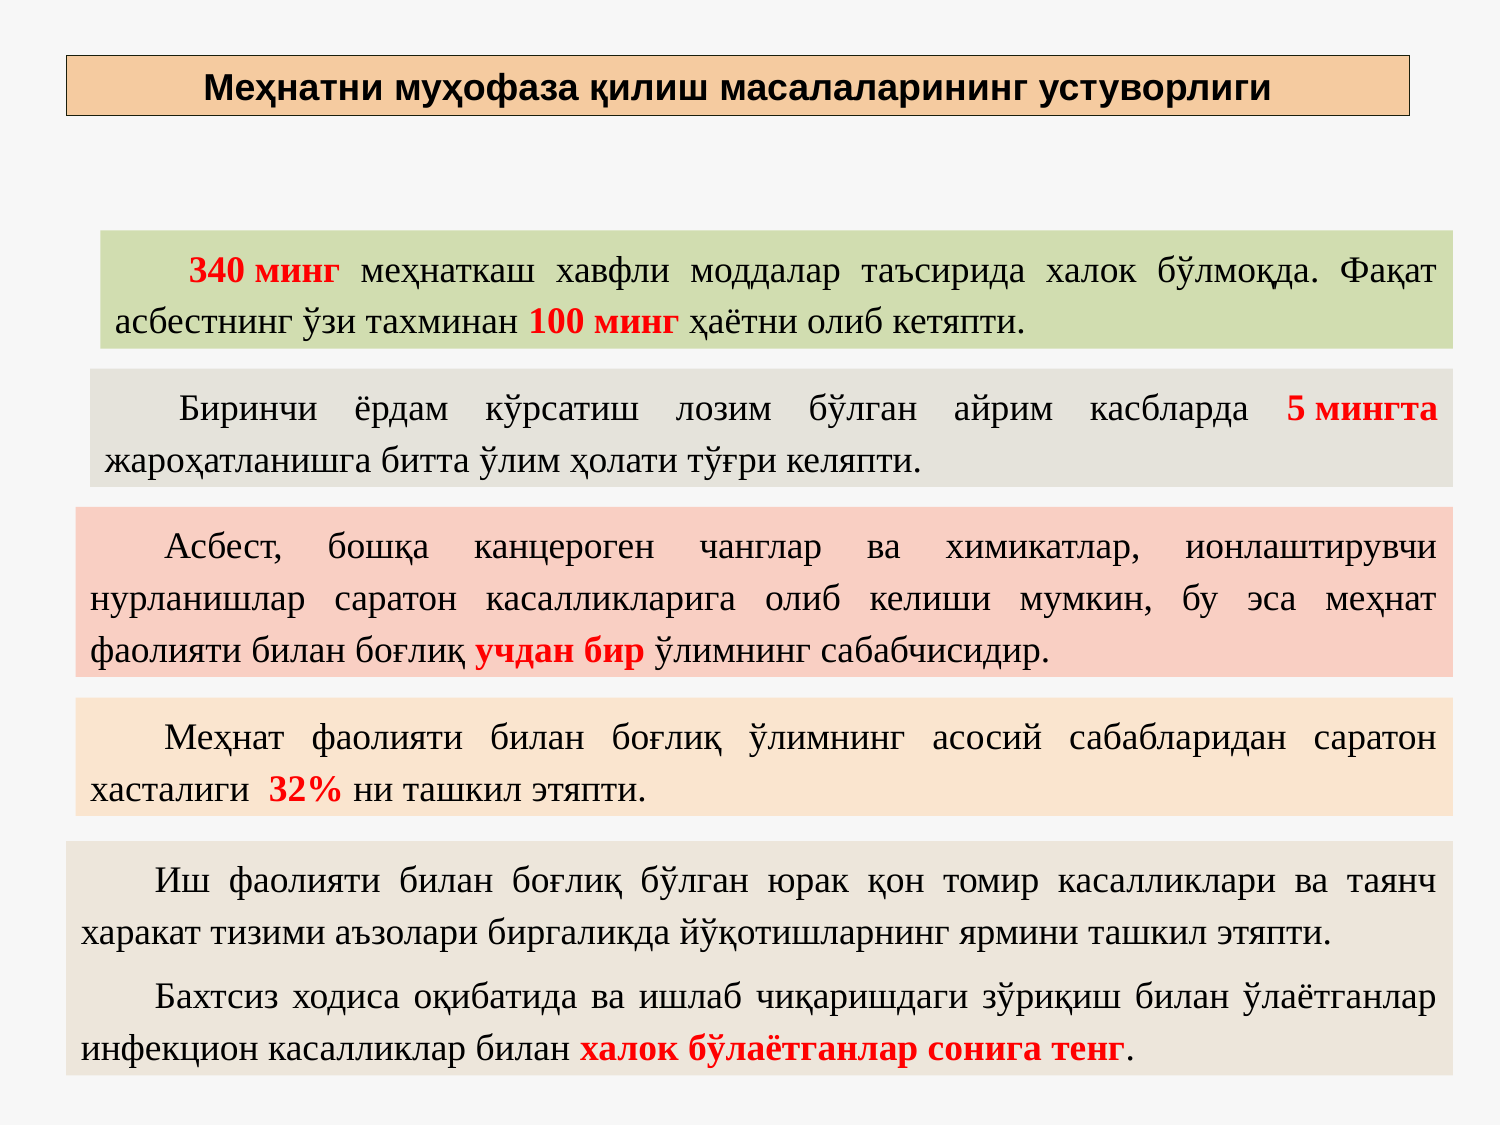

Меҳнатни муҳофаза қилиш масалаларининг устуворлиги
340 минг меҳнаткаш хавфли моддалар таъсирида халок бўлмоқда. Фақат асбестнинг ўзи тахминан 100 минг ҳаётни олиб кетяпти.
Биринчи ёрдам кўрсатиш лозим бўлган айрим касбларда 5 мингта жароҳатланишга битта ўлим ҳолати тўғри келяпти.
Асбест, бошқа канцероген чанглар ва химикатлар, ионлаштирувчи нурланишлар саратон касалликларига олиб келиши мумкин, бу эса меҳнат фаолияти билан боғлиқ учдан бир ўлимнинг сабабчисидир.
Меҳнат фаолияти билан боғлиқ ўлимнинг асосий сабабларидан саратон хасталиги  32% ни ташкил этяпти.
Иш фаолияти билан боғлиқ бўлган юрак қон томир касалликлари ва таянч харакат тизими аъзолари биргаликда йўқотишларнинг ярмини ташкил этяпти.
Бахтсиз ходиса оқибатида ва ишлаб чиқаришдаги зўриқиш билан ўлаётганлар инфекцион касалликлар билан халок бўлаётганлар сонига тенг.